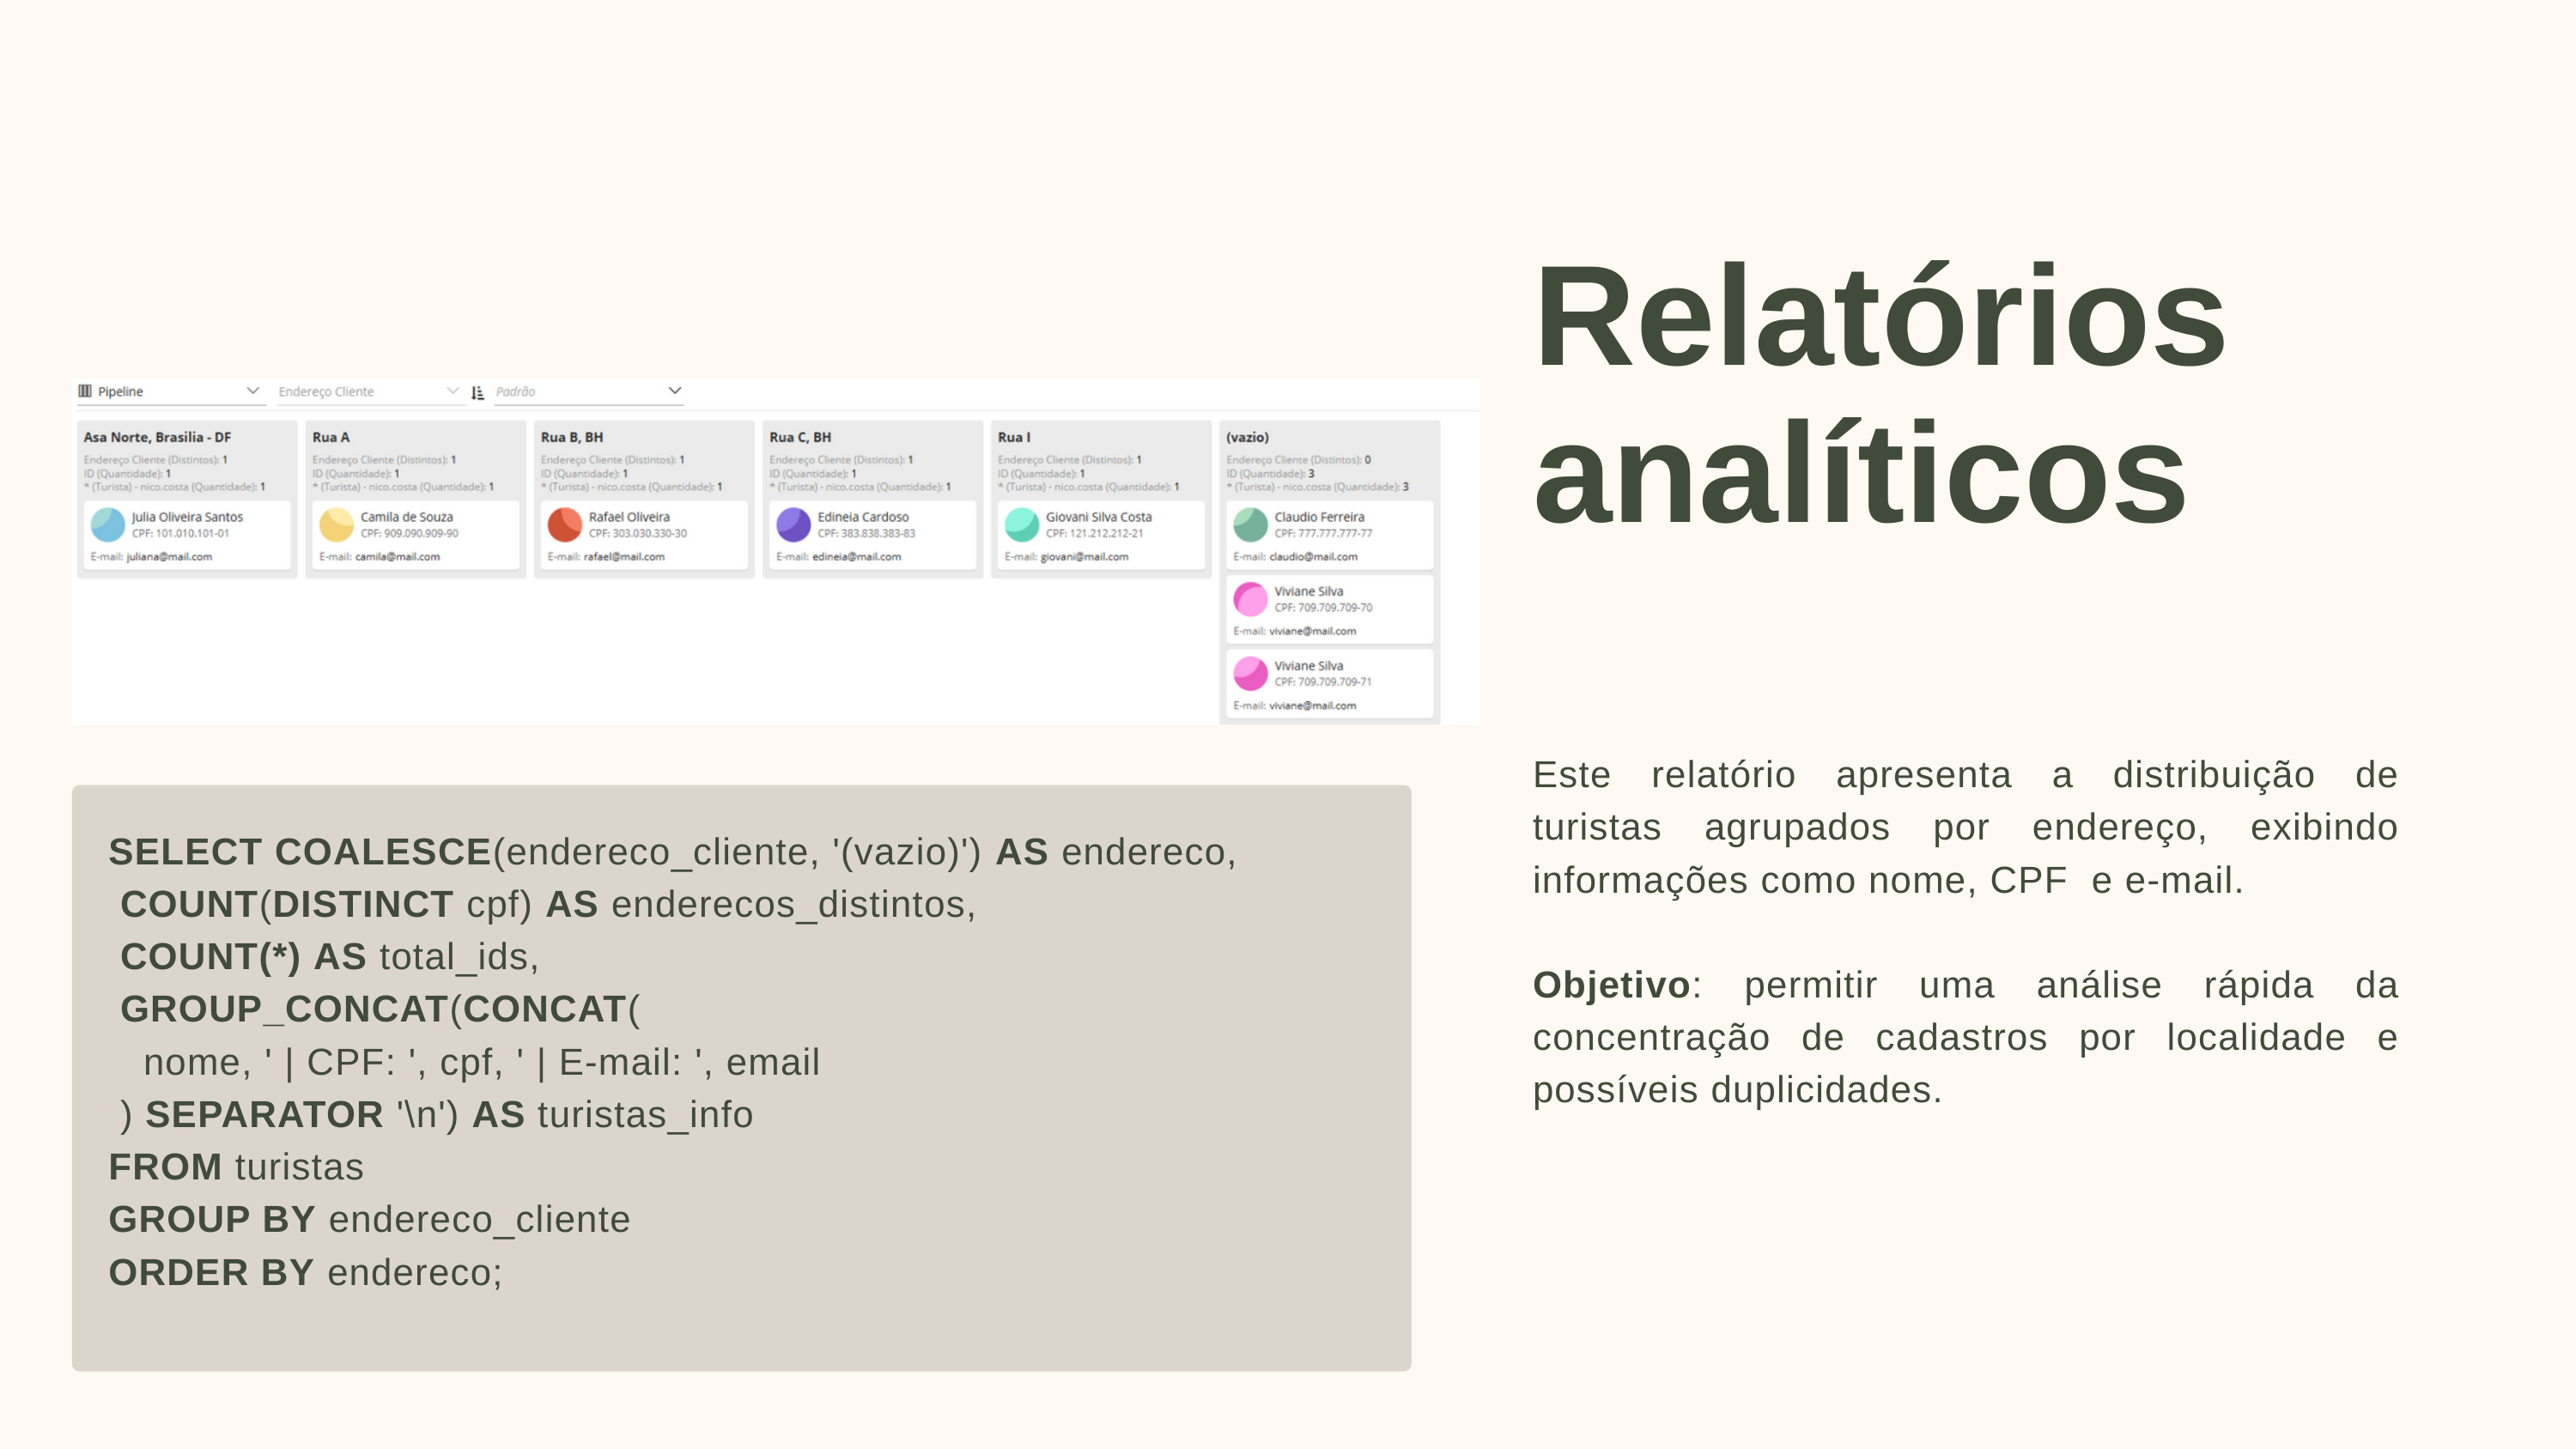

Relatórios analíticos

Registro de Turistas
Este relatório apresenta a distribuição de turistas agrupados por endereço, exibindo informações como nome, CPF  e e-mail.

Objetivo: permitir uma análise rápida da concentração de cadastros por localidade e possíveis duplicidades.

SELECT COALESCE(endereco_cliente, '(vazio)') AS endereco,
 COUNT(DISTINCT cpf) AS enderecos_distintos,
 COUNT(*) AS total_ids,
 GROUP_CONCAT(CONCAT(
   nome, ' | CPF: ', cpf, ' | E-mail: ', email
 ) SEPARATOR '\n') AS turistas_info
FROM turistas
GROUP BY endereco_cliente
ORDER BY endereco;